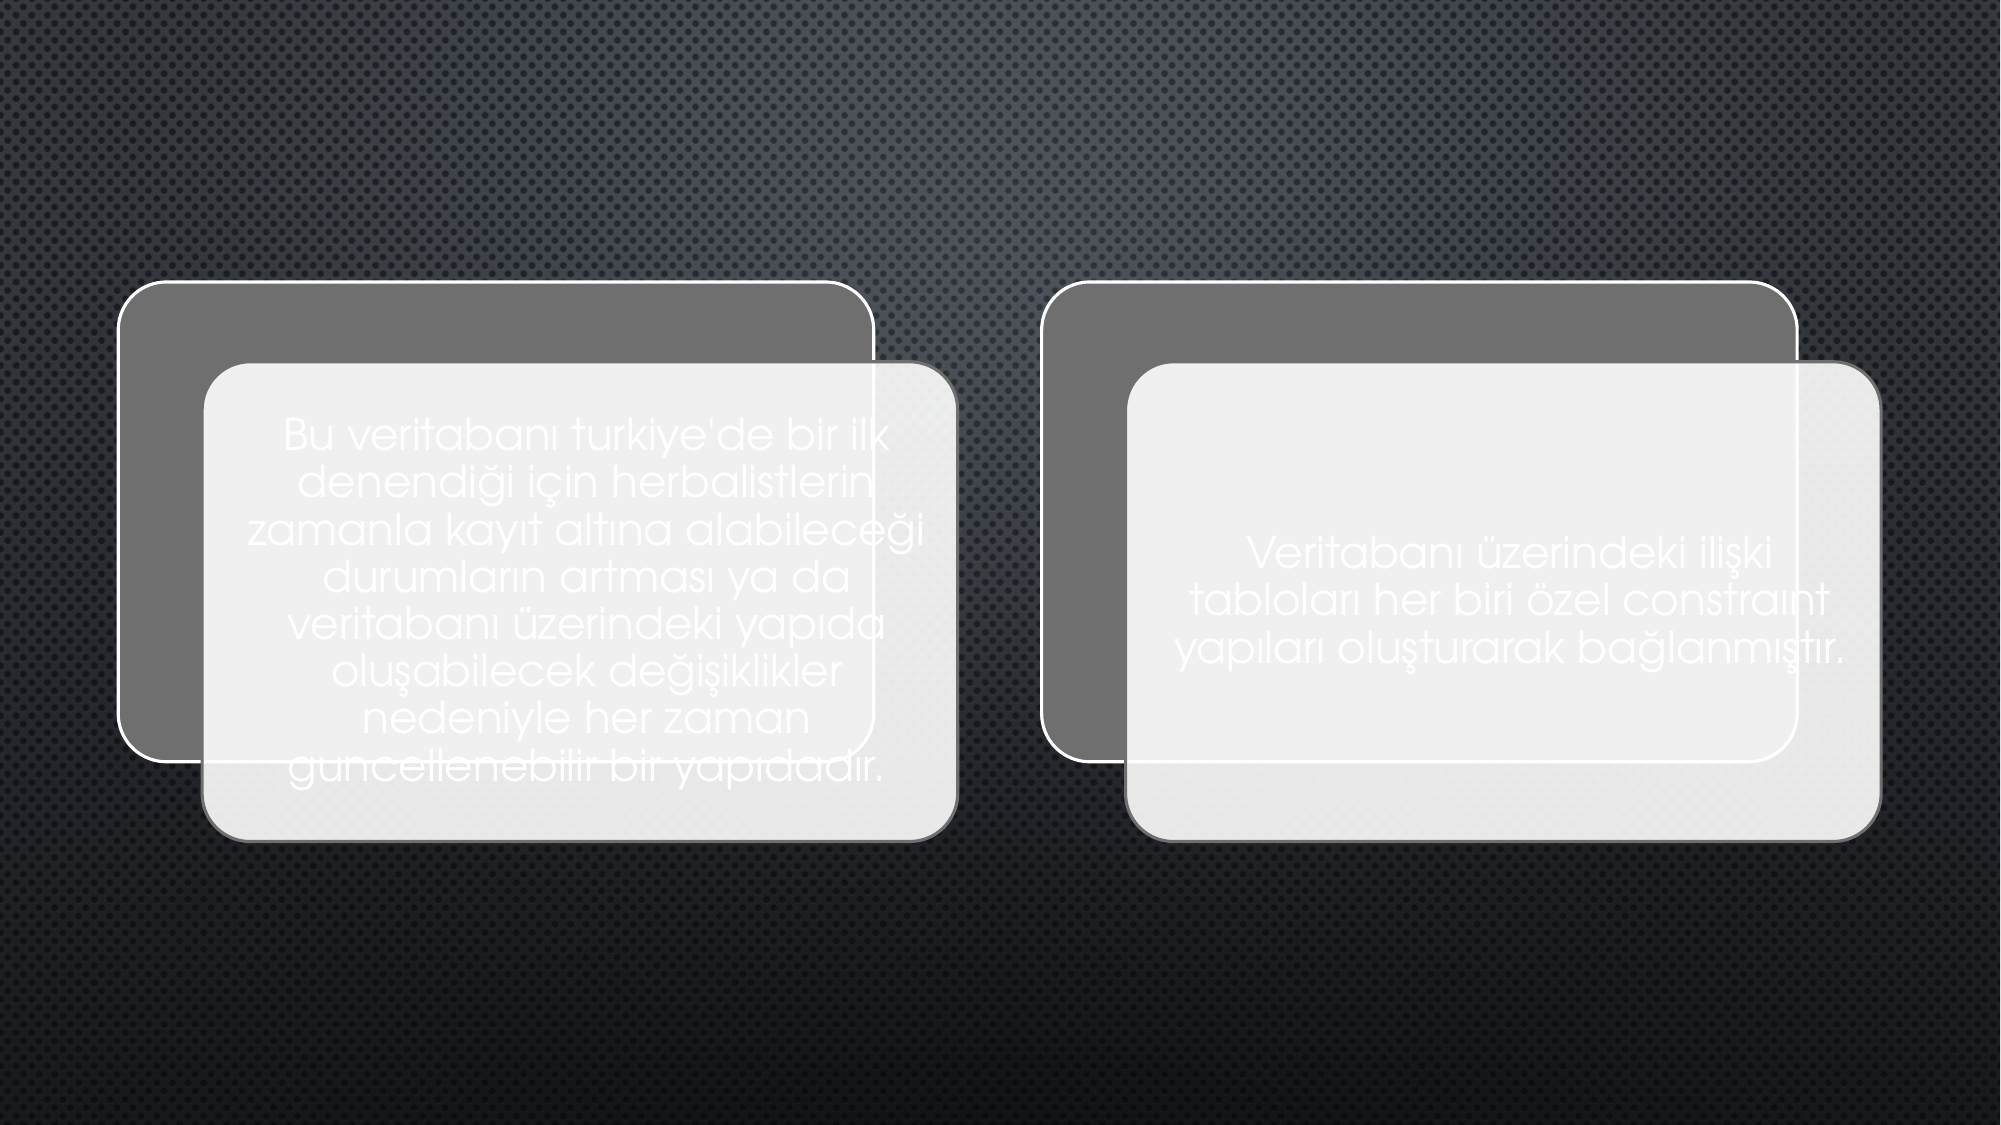

Bu veritabanı turkiye'de bir ilk denendiği için herbalistlerin zamanla kayıt altına alabileceği durumların artması ya da veritabanı üzerindeki yapıda oluşabilecek değişiklikler nedeniyle her zaman guncellenebilir bir yapıdadır.
Veritabanı üzerindeki ilişki tabloları her biri özel constraınt yapıları oluşturarak bağlanmıştır.